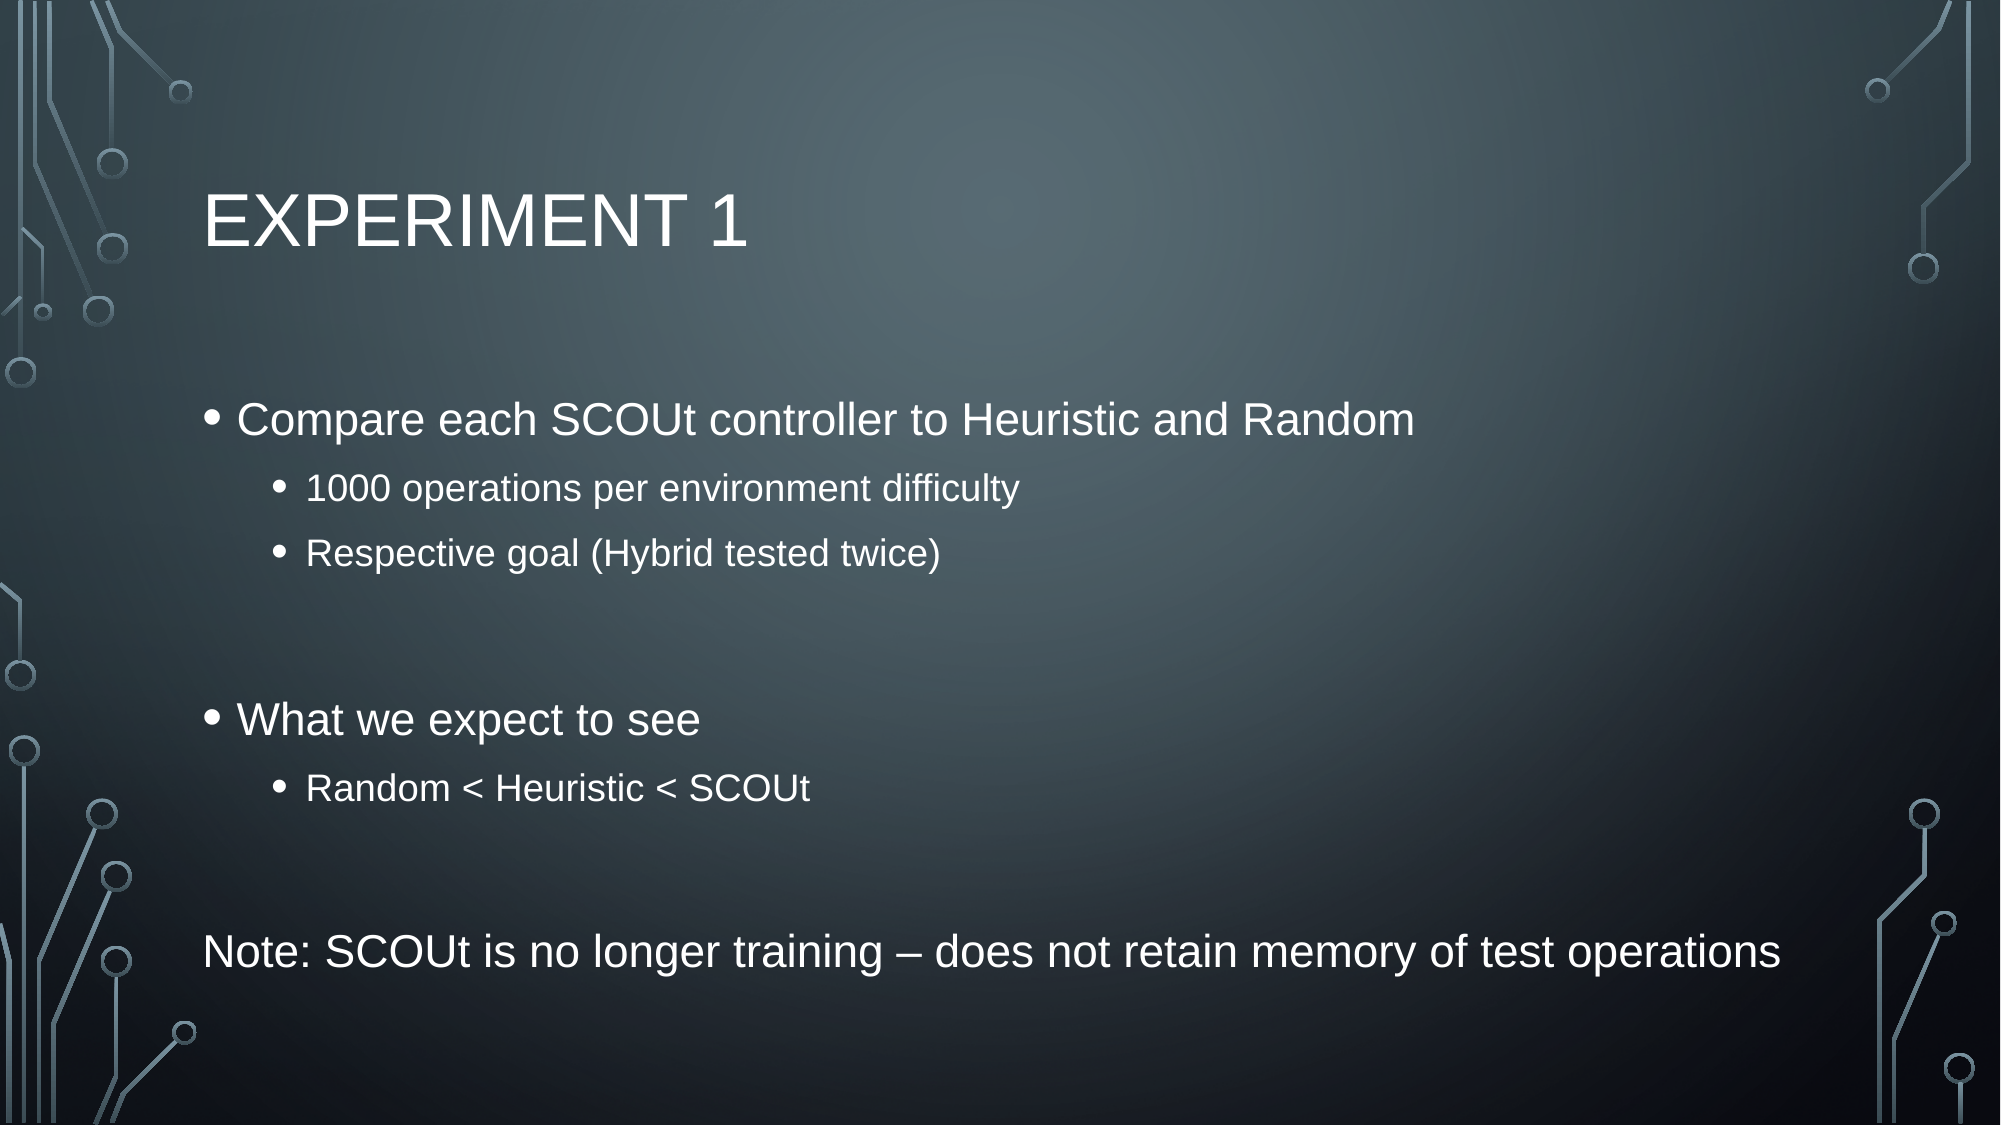

# Experiment 1
Compare each SCOUt controller to Heuristic and Random
1000 operations per environment difficulty
Respective goal (Hybrid tested twice)

What we expect to see
Random < Heuristic < SCOUt

Note: SCOUt is no longer training – does not retain memory of test operations